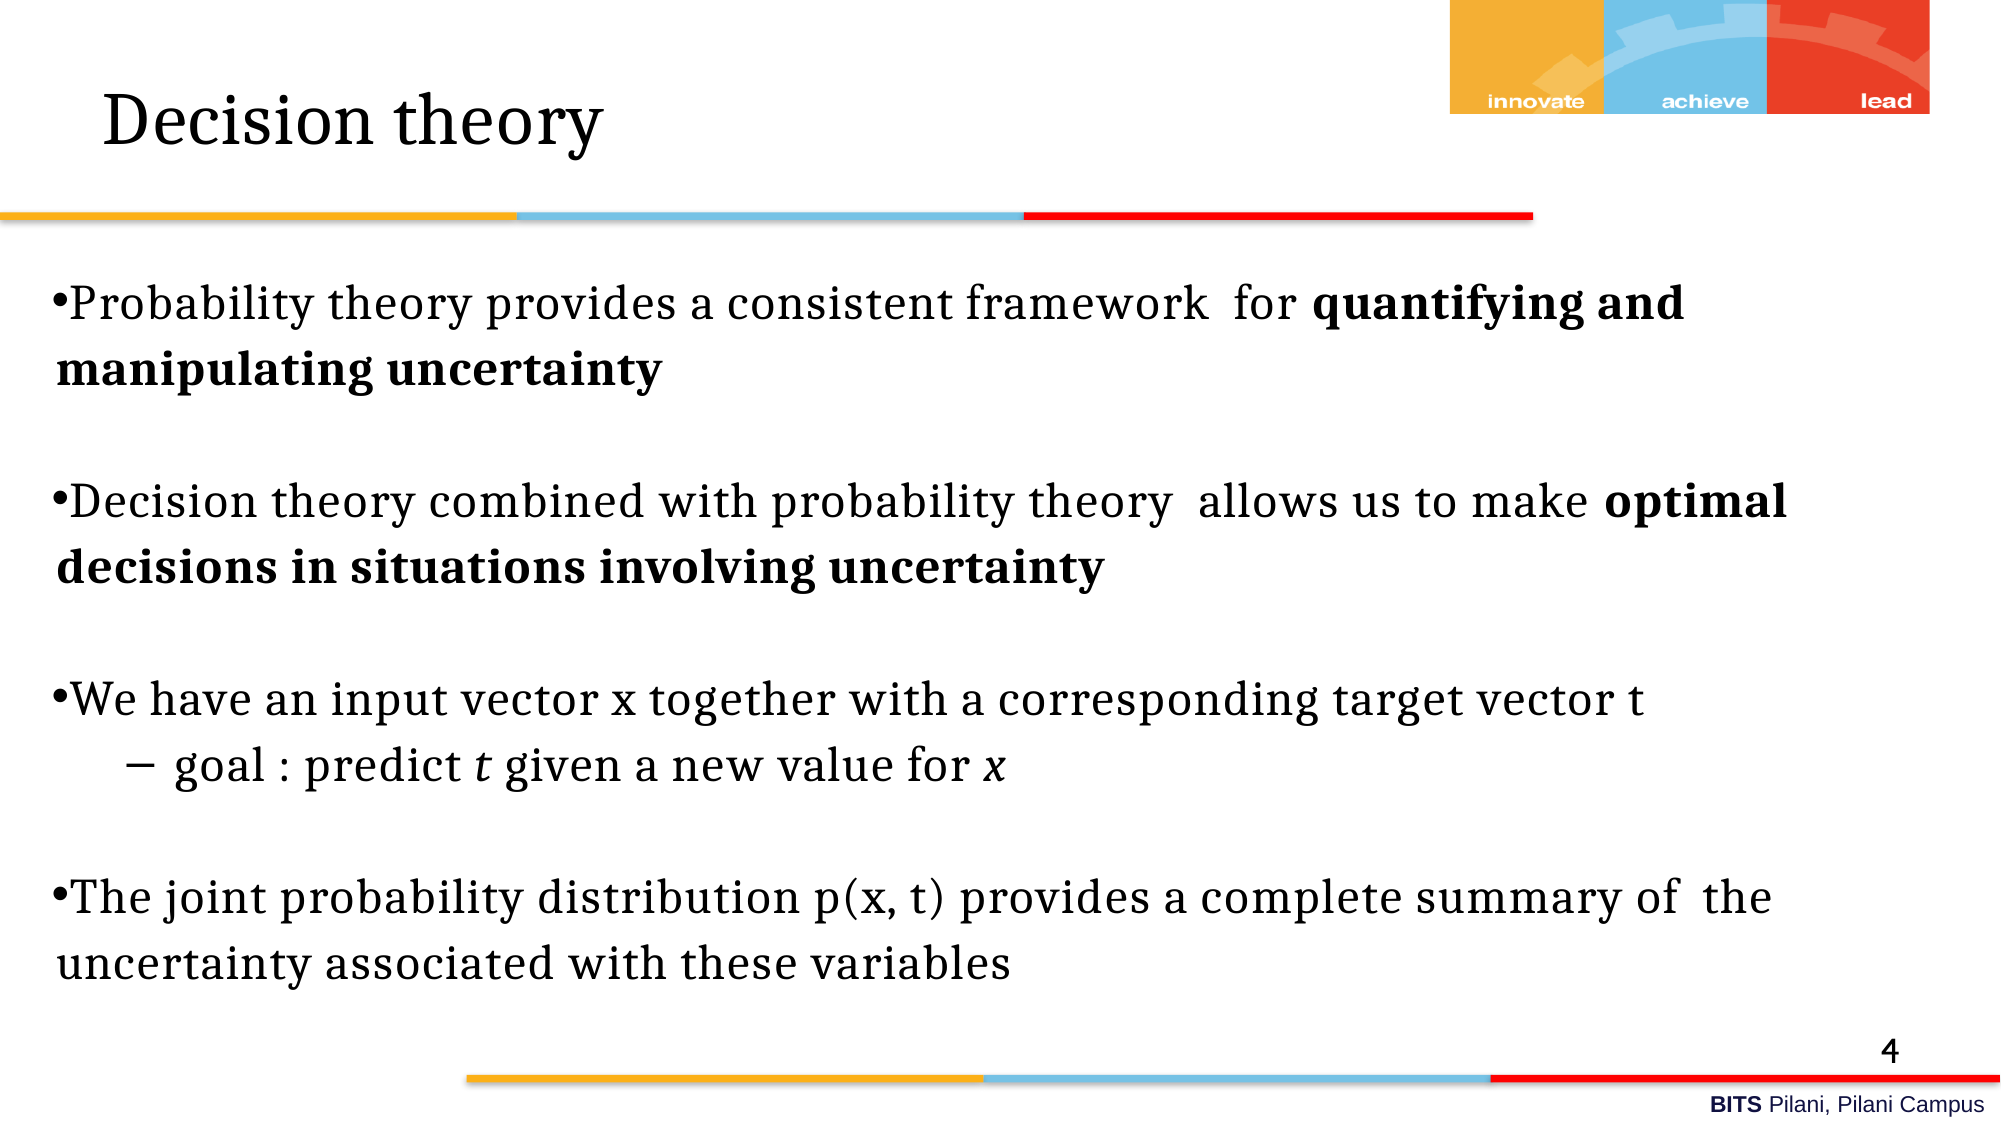

# Decision theory
Probability theory provides a consistent framework  for quantifying and manipulating uncertainty

Decision theory combined with probability theory  allows us to make optimal decisions in situations involving uncertainty

We have an input vector x together with a corresponding target vector t
goal : predict t given a new value for x

The joint probability distribution p(x, t) provides a complete summary of  the uncertainty associated with these variables
4